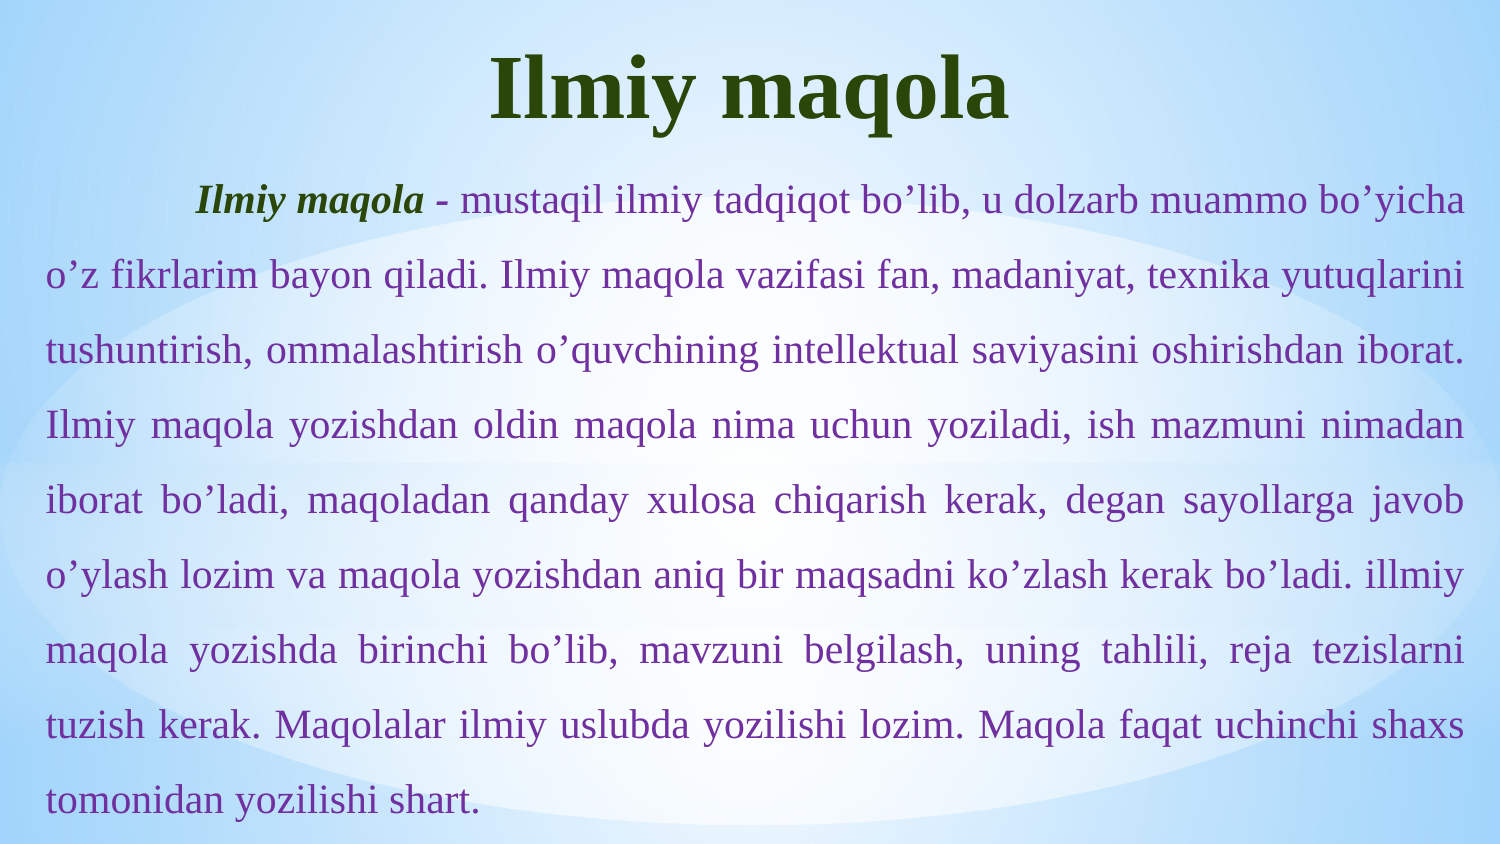

# Ilmiy maqola
	Ilmiy maqola - mustaqil ilmiy tadqiqot bo’lib, u dolzarb muammo bo’yicha o’z fikrlarim bayon qiladi. Ilmiy maqola vazifasi fan, madaniyat, texnika yutuqlarini tushuntirish, ommalashtirish o’quvchining intellektual saviyasini oshirishdan iborat. Ilmiy maqola yozishdan oldin maqola nima uchun yoziladi, ish mazmuni nimadan iborat bo’ladi, maqoladan qanday xulosa chiqarish kerak, degan sayollarga javob o’ylash lozim va maqola yozishdan aniq bir maqsadni ko’zlash kerak bo’ladi. illmiy maqola yozishda birinchi bo’lib, mavzuni belgilash, uning tahlili, reja tezislarni tuzish kerak. Maqolalar ilmiy uslubda yozilishi lozim. Maqola faqat uchinchi shaxs tomonidan yozilishi shart.